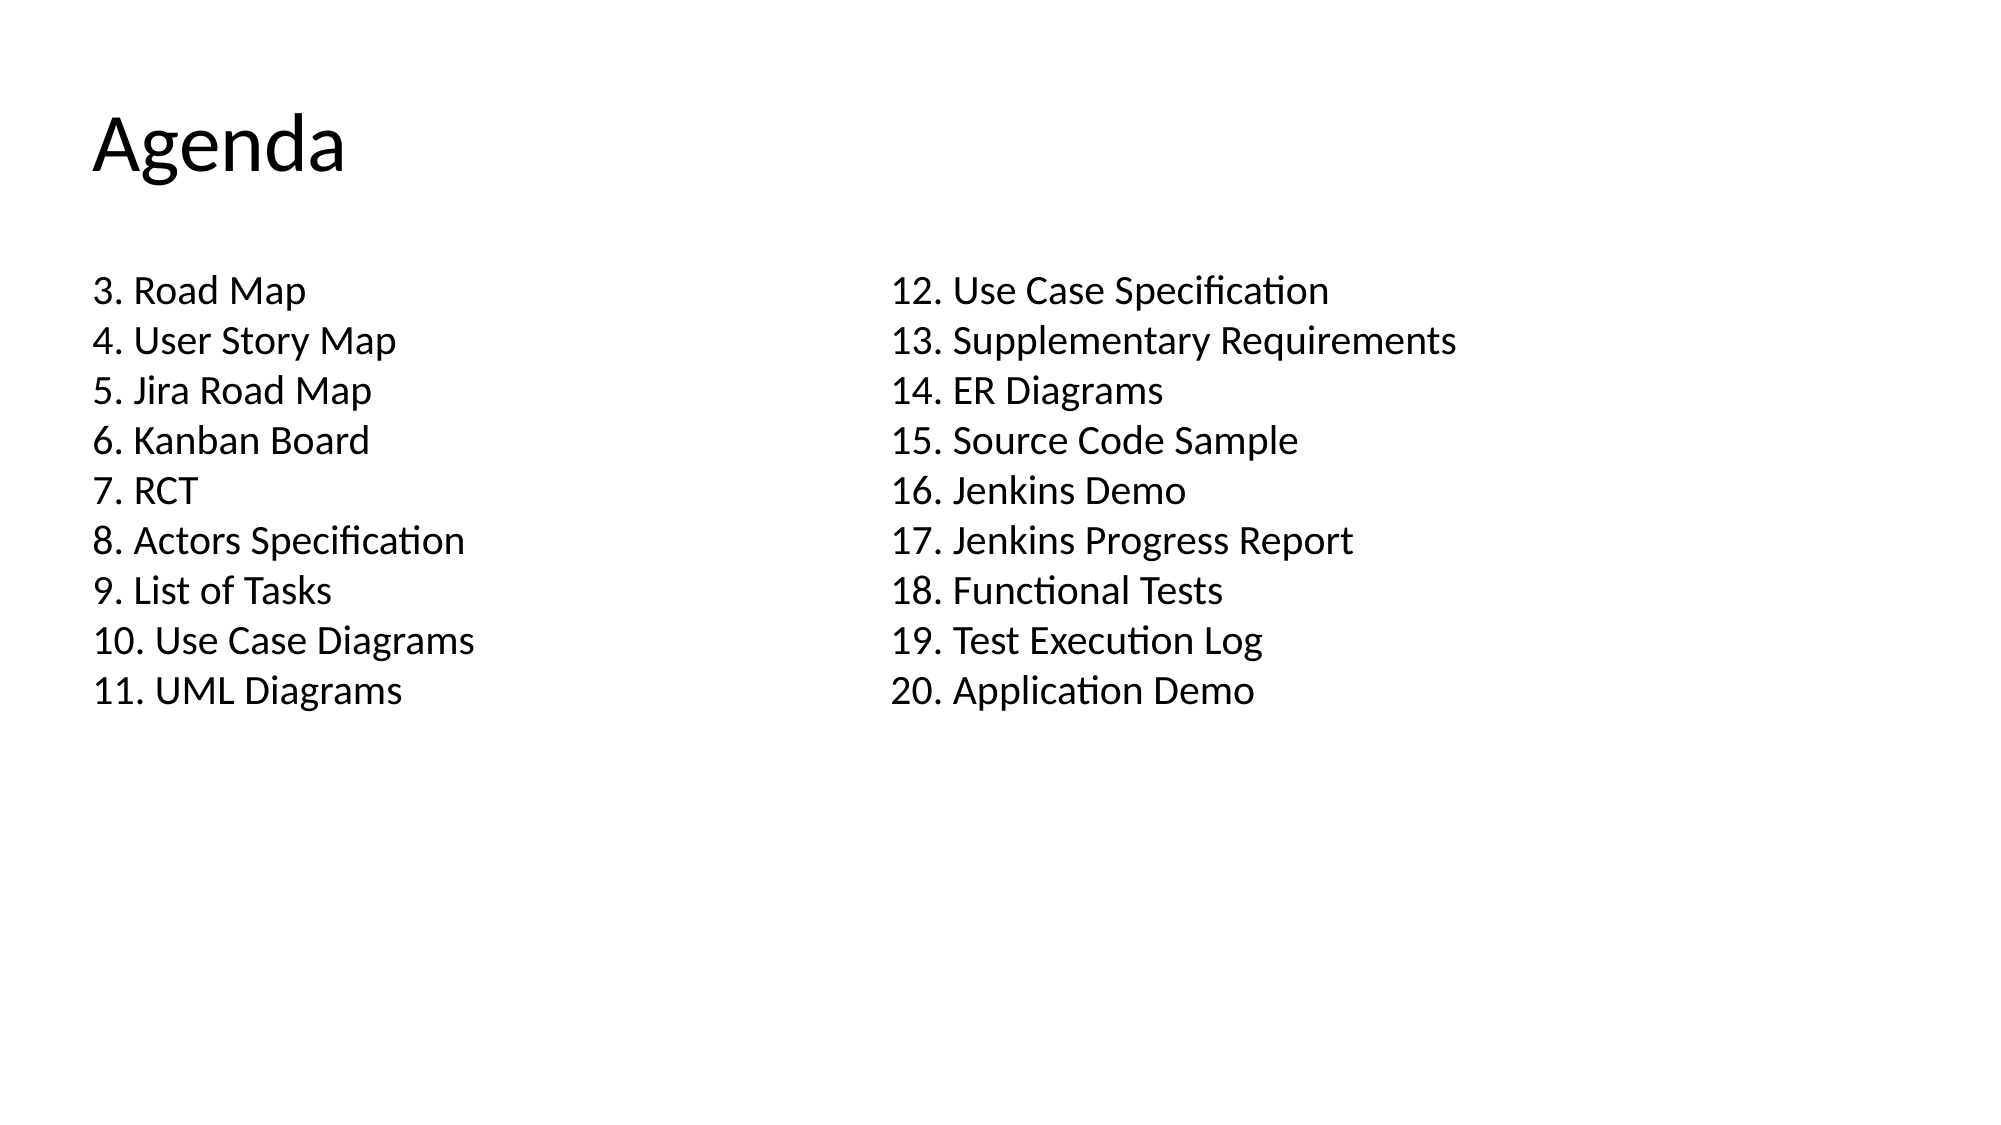

Agenda
3. Road Map
4. User Story Map
5. Jira Road Map
6. Kanban Board
7. RCT
8. Actors Specification
9. List of Tasks
10. Use Case Diagrams
11. UML Diagrams
12. Use Case Specification
13. Supplementary Requirements
14. ER Diagrams
15. Source Code Sample
16. Jenkins Demo
17. Jenkins Progress Report
18. Functional Tests
19. Test Execution Log
20. Application Demo